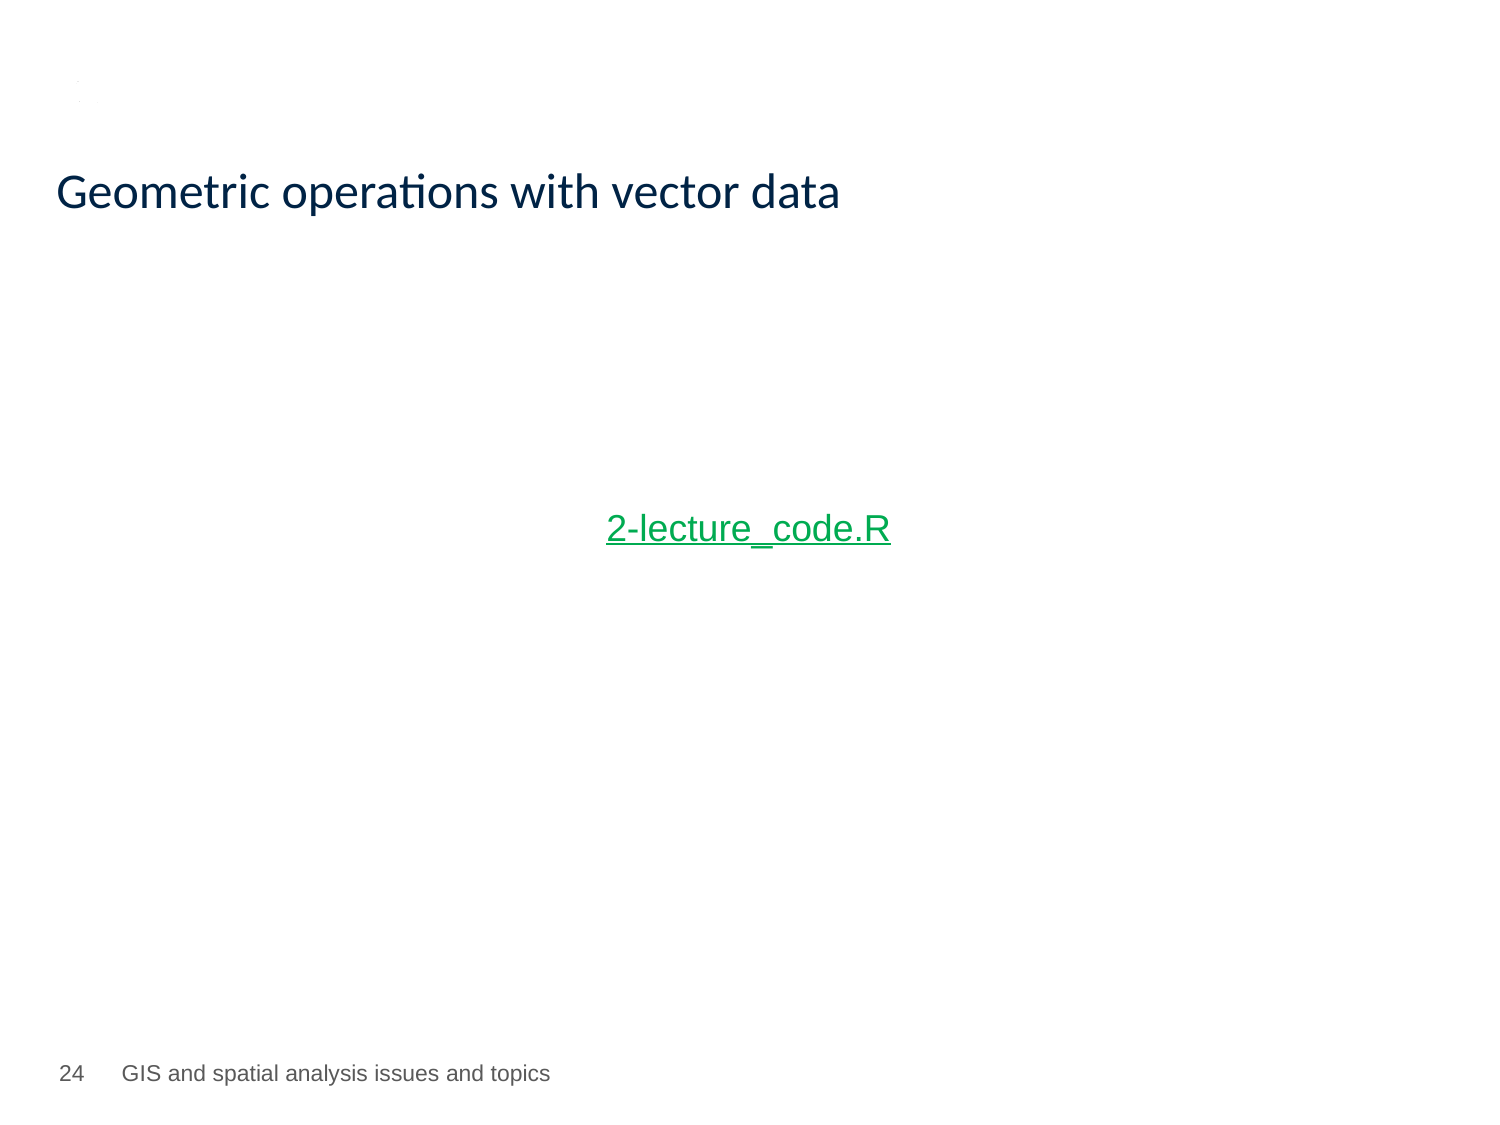

# Geometric operations with vector data

2-lecture_code.R
24
GIS and spatial analysis issues and topics